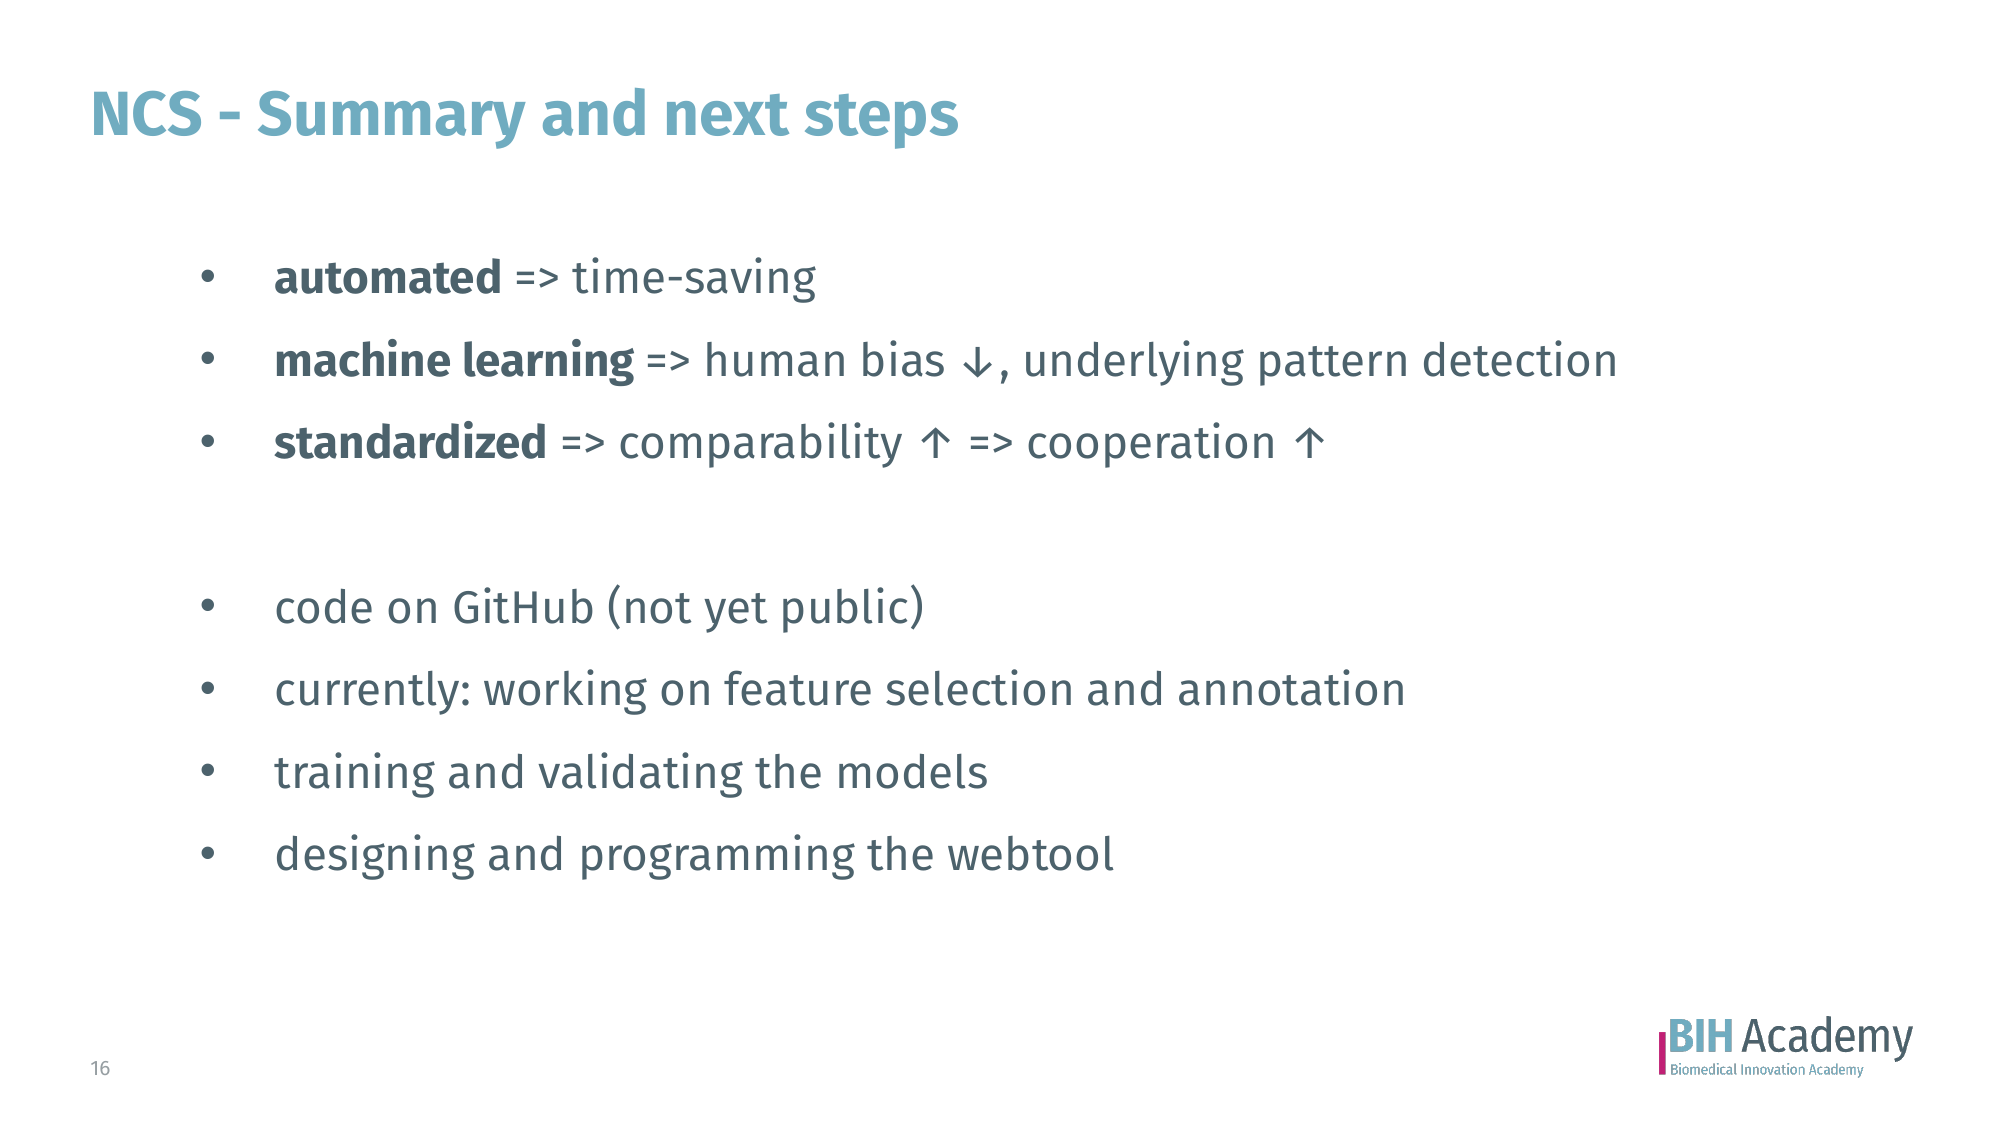

# NCS - Summary and next steps
automated => time-saving
machine learning => human bias ↓, underlying pattern detection
standardized => comparability ↑ => cooperation ↑

code on GitHub (not yet public)
currently: working on feature selection and annotation
training and validating the models
designing and programming the webtool
GENETICS
16